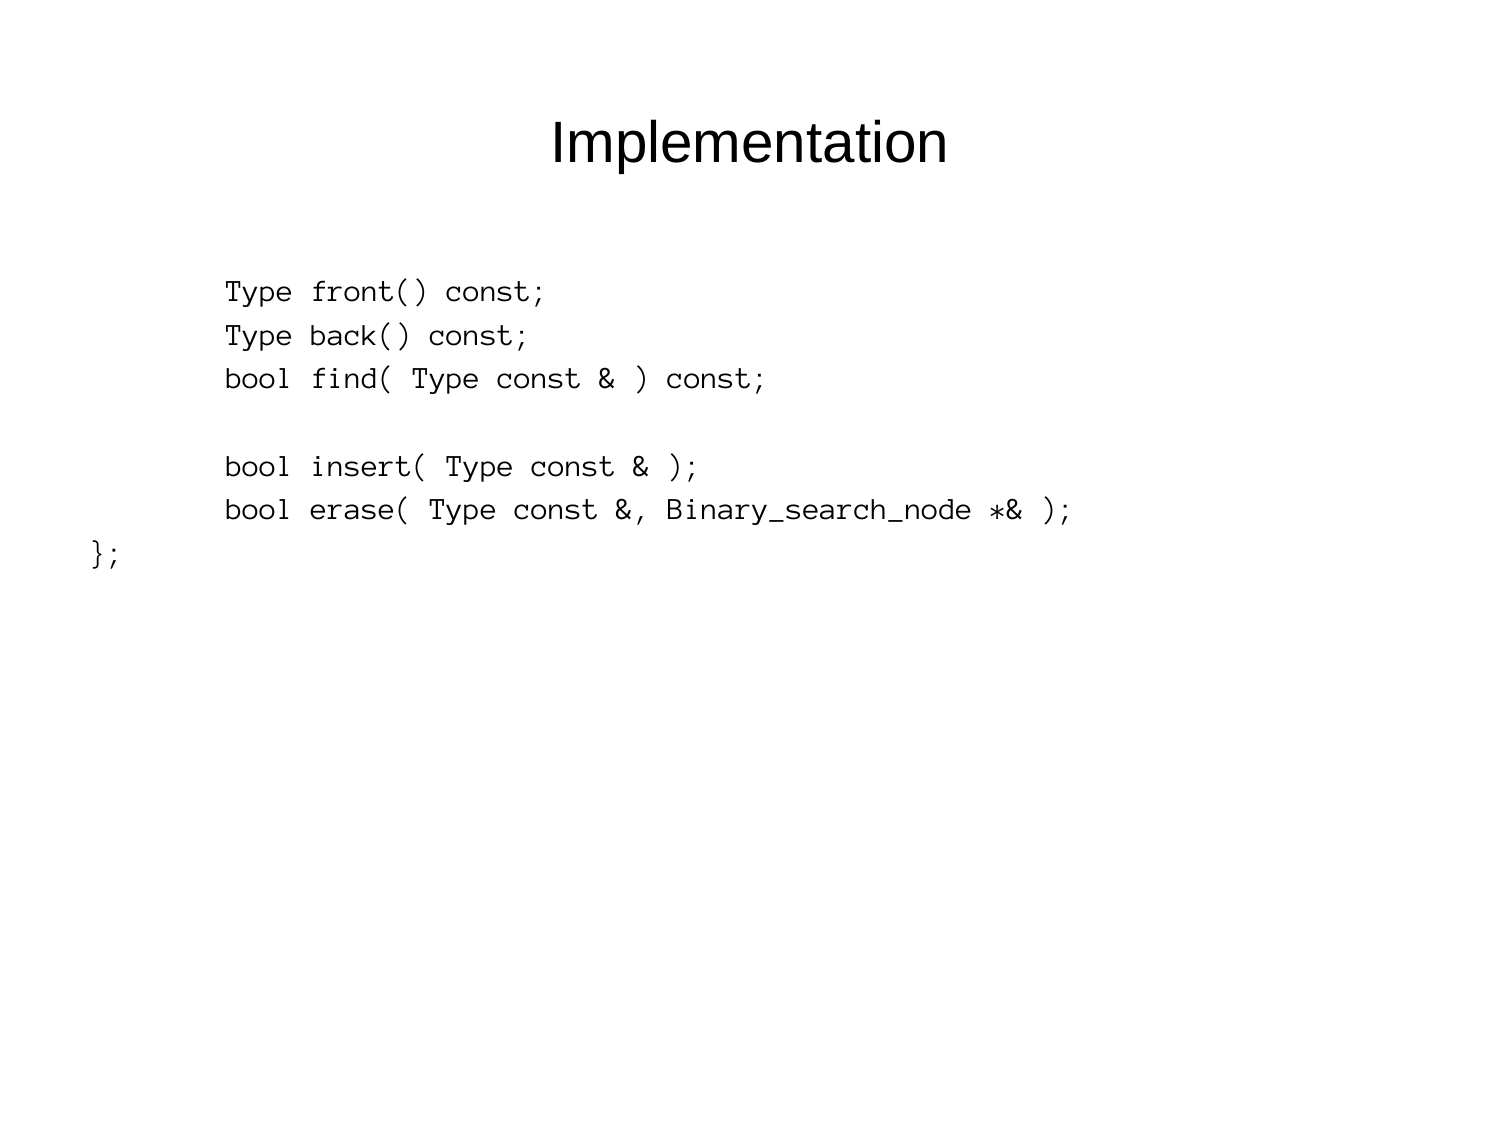

# Implementation
        Type front() const;
        Type back() const;
        bool find( Type const & ) const;

        bool insert( Type const & );
        bool erase( Type const &, Binary_search_node *& );
};